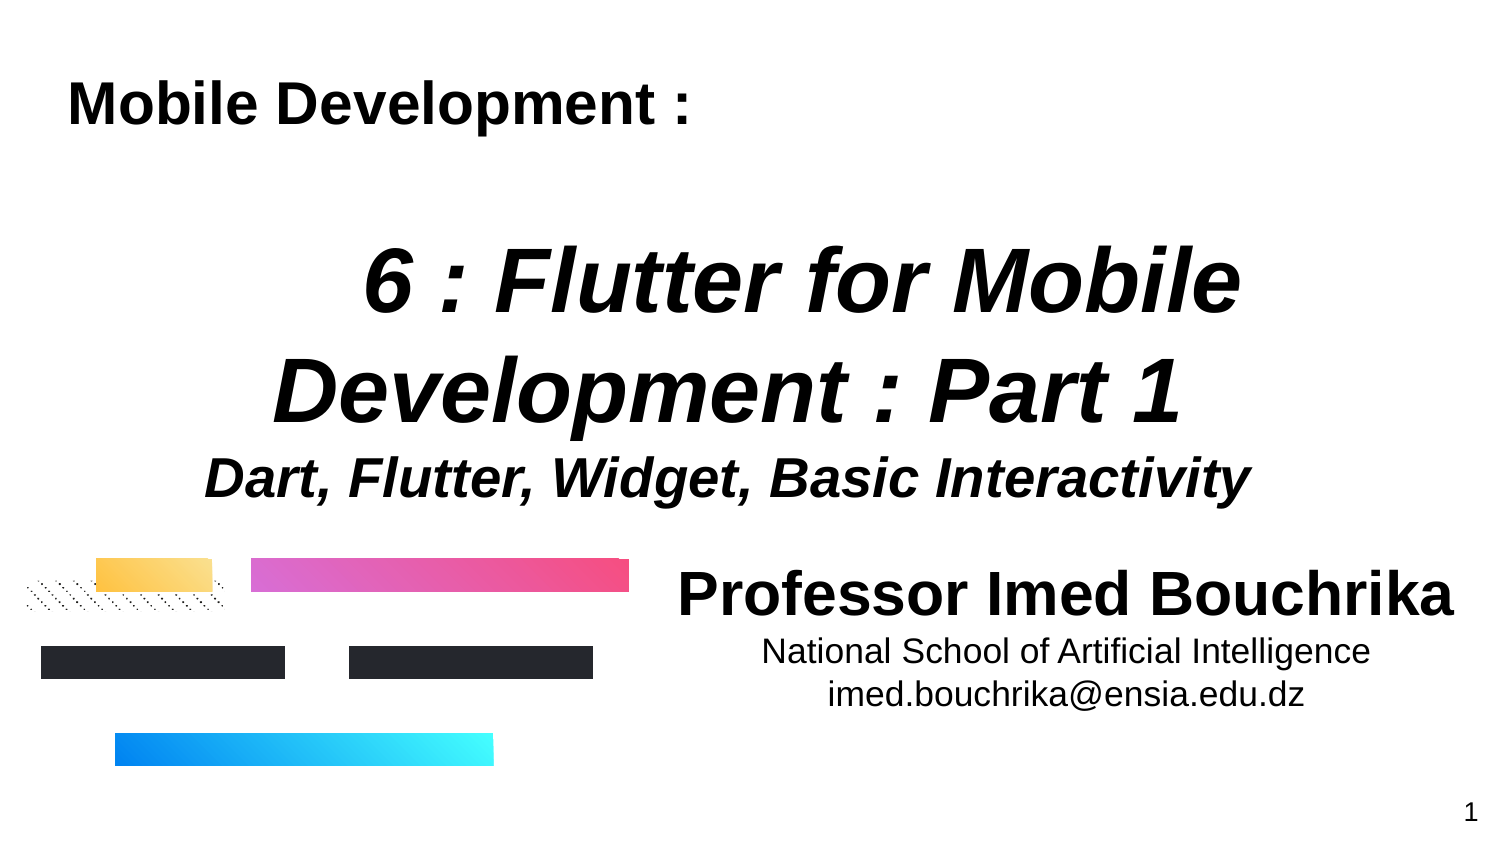

# Mobile Development :
	6 : Flutter for Mobile Development : Part 1
Dart, Flutter, Widget, Basic Interactivity
Professor Imed Bouchrika
National School of Artificial Intelligence
imed.bouchrika@ensia.edu.dz
1